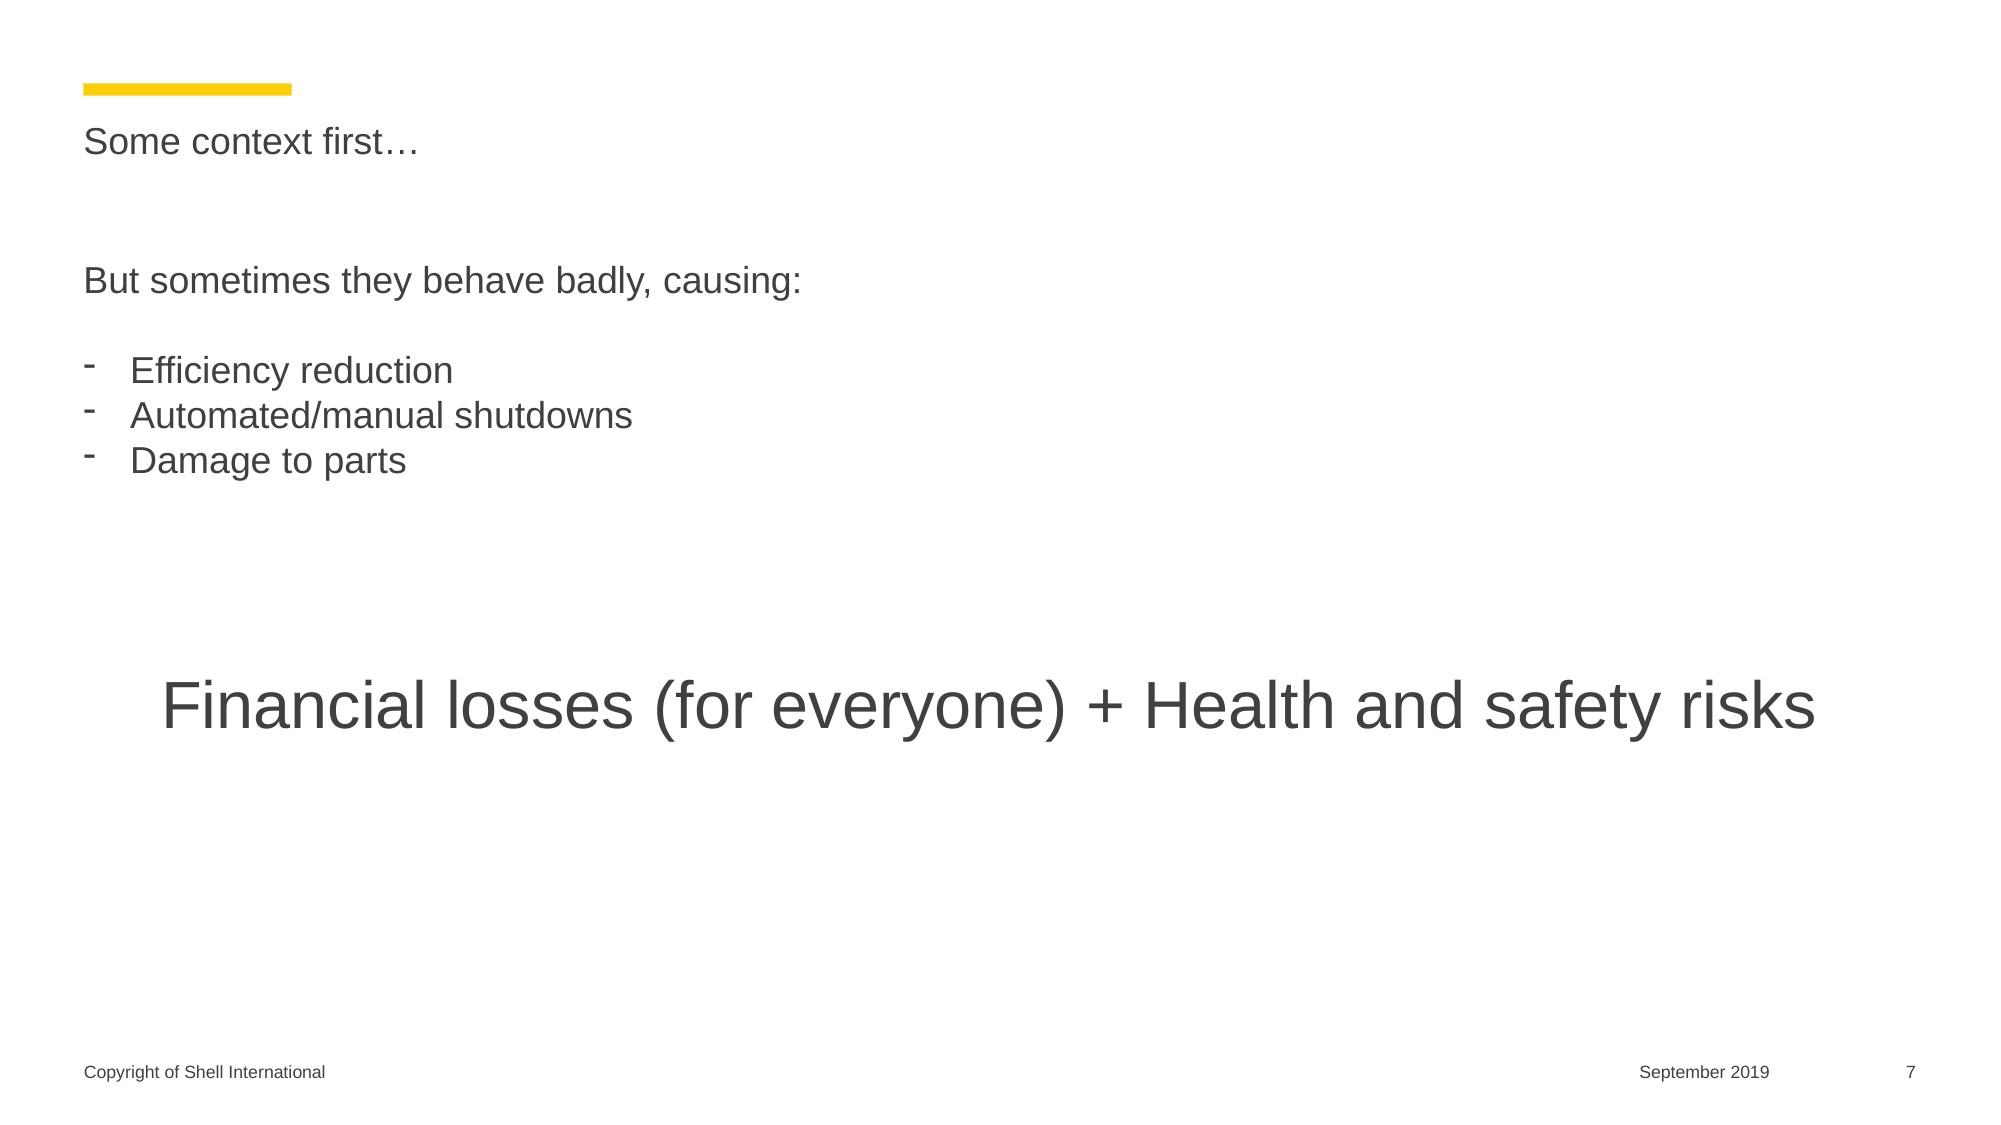

# Some context first…

But sometimes they behave badly, causing:

Efficiency reduction
Automated/manual shutdowns
Damage to parts

Financial losses (for everyone) + Health and safety risks

7
September 2019